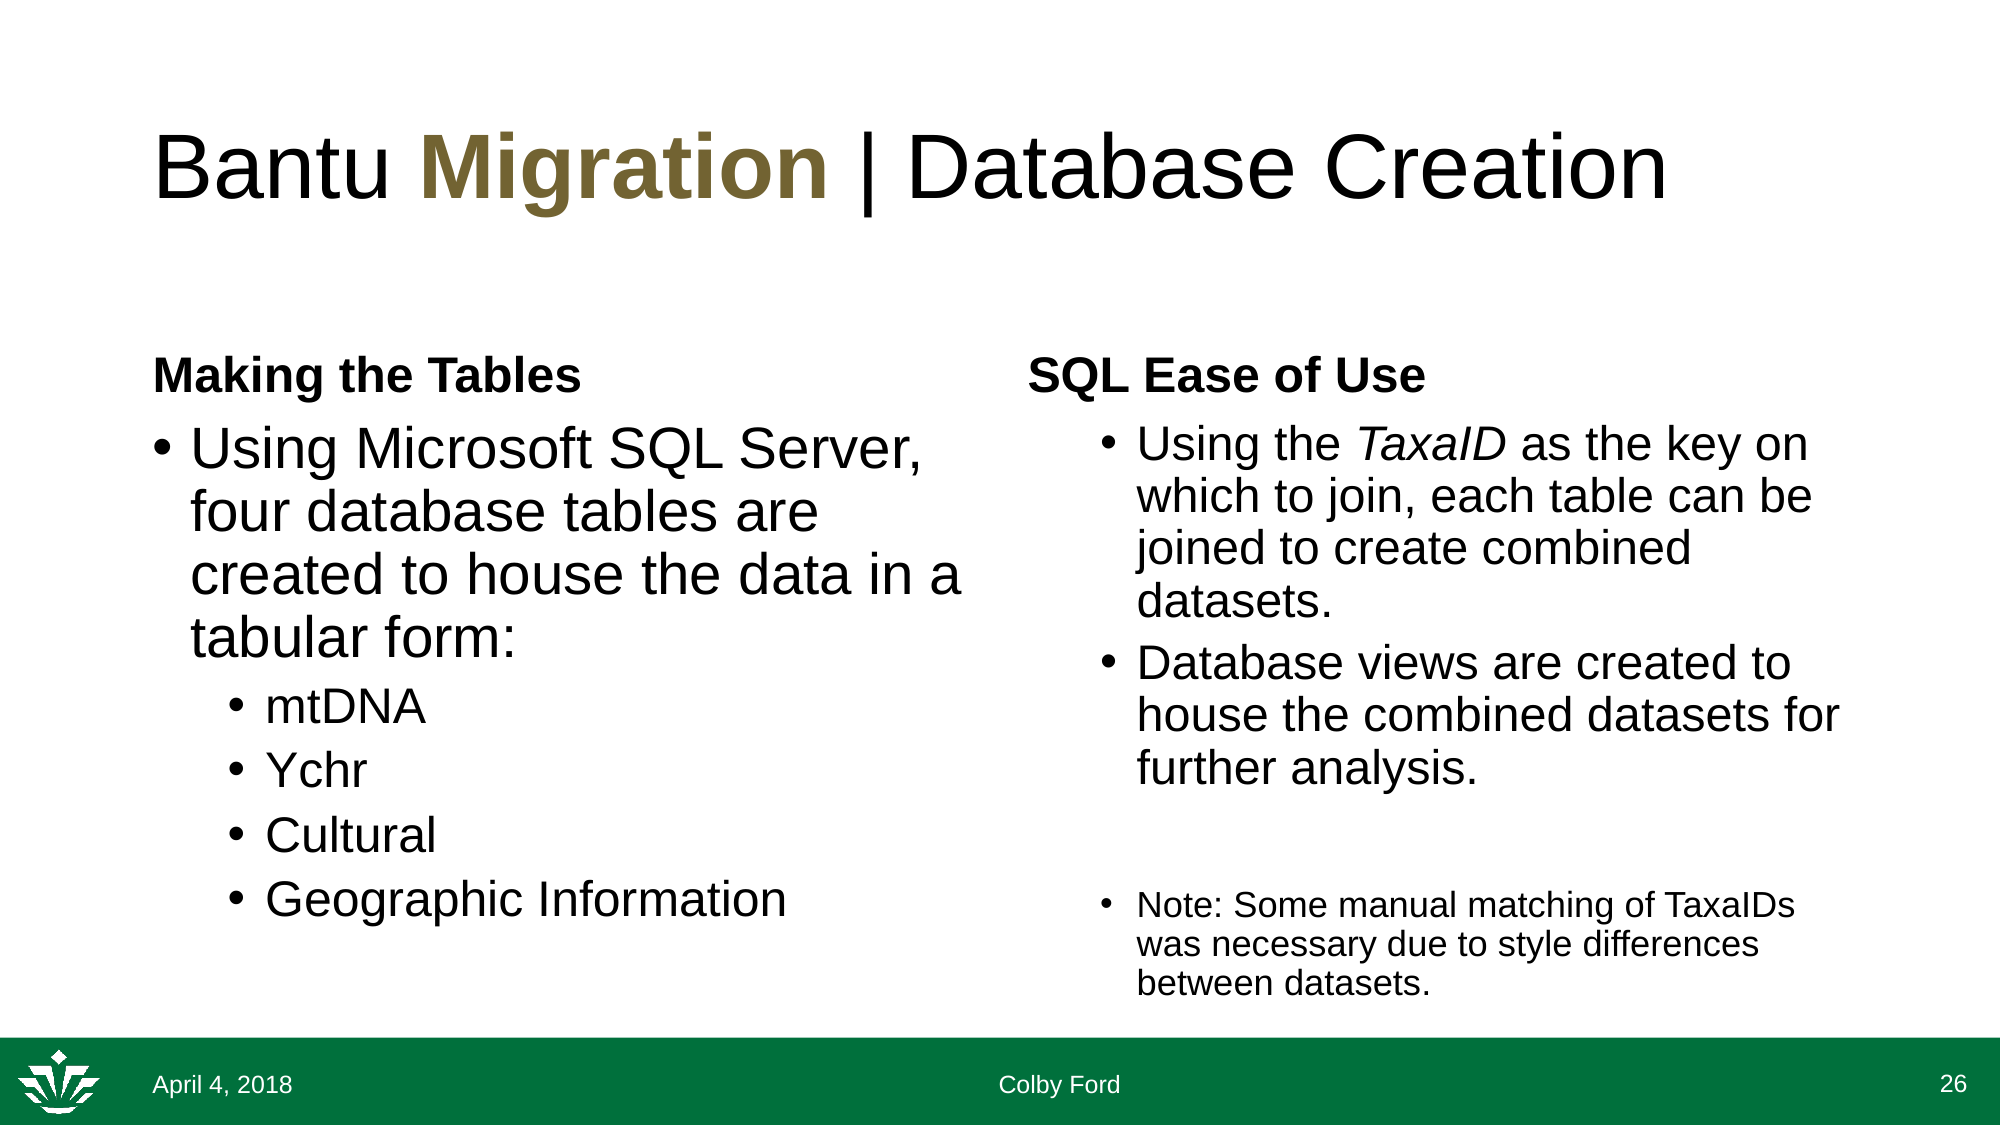

# Bantu Migration | Database Creation
Making the Tables
SQL Ease of Use
Using Microsoft SQL Server, four database tables are created to house the data in a tabular form:
mtDNA
Ychr
Cultural
Geographic Information

Using the TaxaID as the key on which to join, each table can be joined to create combined datasets.
Database views are created to house the combined datasets for further analysis.

Note: Some manual matching of TaxaIDs was necessary due to style differences between datasets.
26
April 4, 2018
Colby Ford